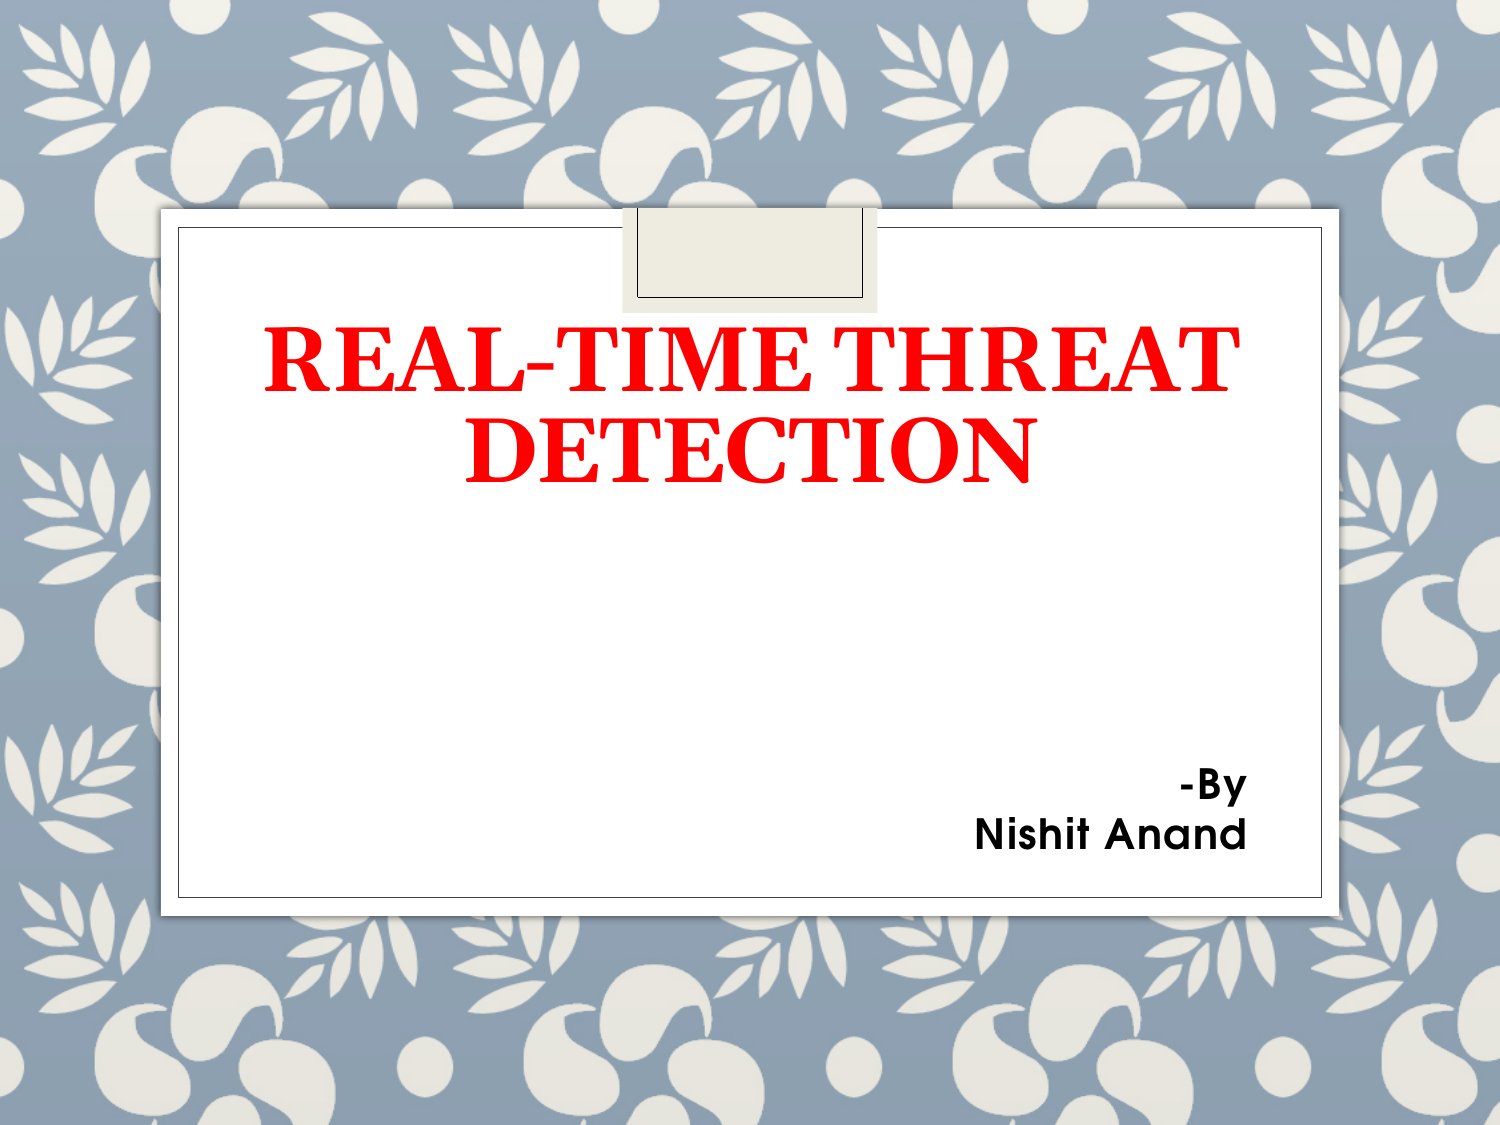

# Real-Time Threat Detection
-By
Nishit Anand